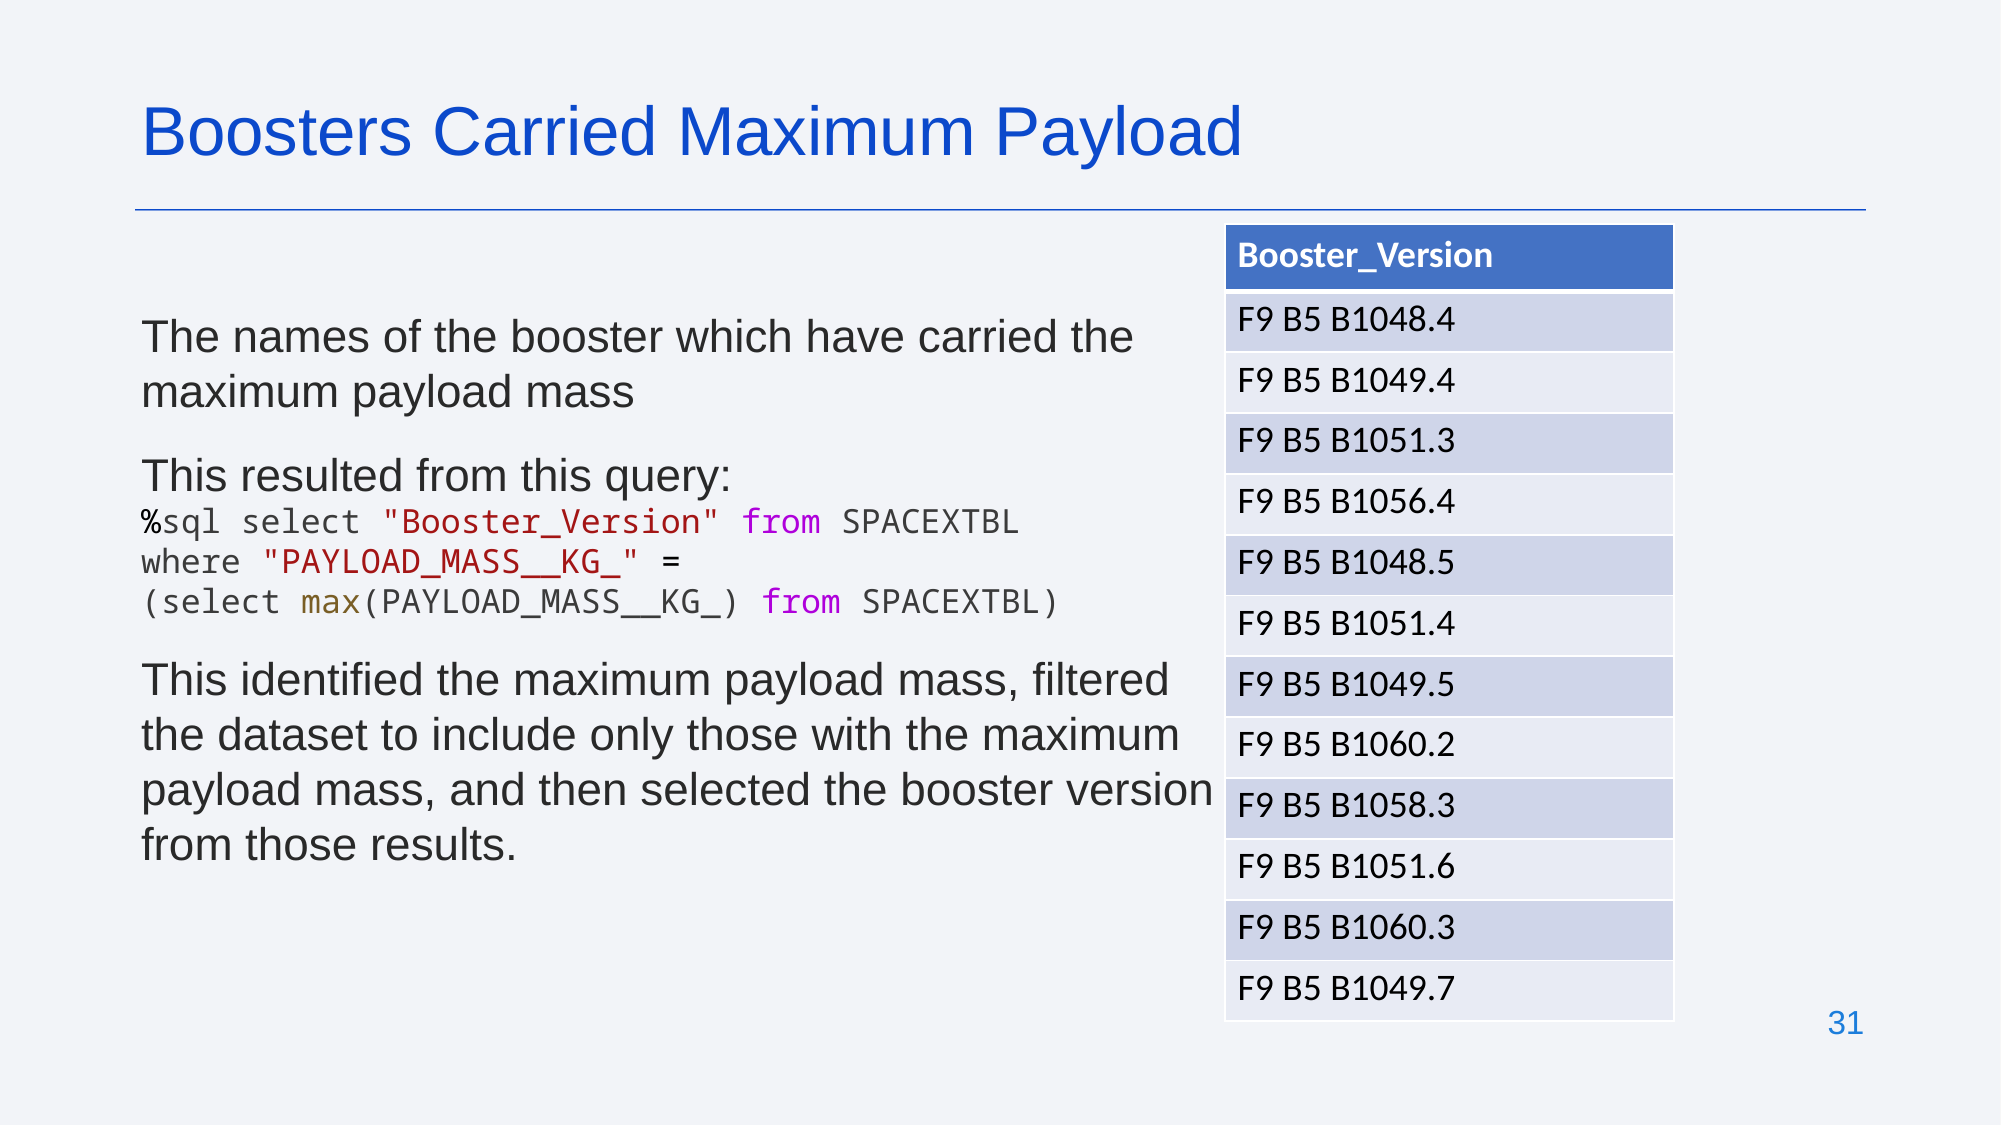

Boosters Carried Maximum Payload
| Booster\_Version |
| --- |
| F9 B5 B1048.4 |
| F9 B5 B1049.4 |
| F9 B5 B1051.3 |
| F9 B5 B1056.4 |
| F9 B5 B1048.5 |
| F9 B5 B1051.4 |
| F9 B5 B1049.5 |
| F9 B5 B1060.2 |
| F9 B5 B1058.3 |
| F9 B5 B1051.6 |
| F9 B5 B1060.3 |
| F9 B5 B1049.7 |
The names of the booster which have carried the
maximum payload mass
This resulted from this query:
%sql select "Booster_Version" from SPACEXTBL
where "PAYLOAD_MASS__KG_" =
(select max(PAYLOAD_MASS__KG_) from SPACEXTBL)
This identified the maximum payload mass, filtered
the dataset to include only those with the maximum
payload mass, and then selected the booster version
from those results.
31